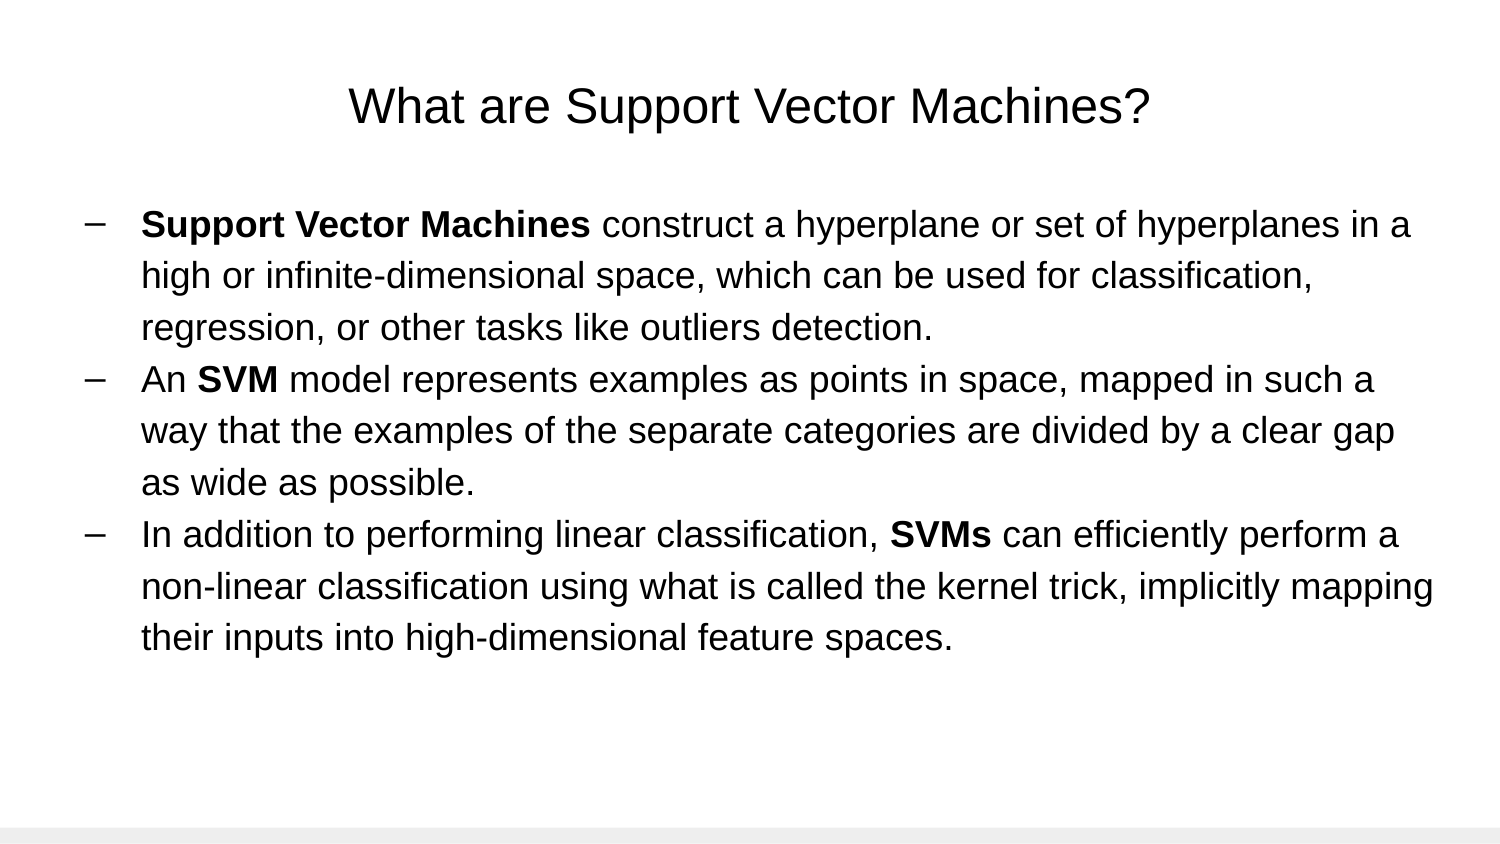

# What are Support Vector Machines?
Support Vector Machines construct a hyperplane or set of hyperplanes in a high or infinite-dimensional space, which can be used for classification, regression, or other tasks like outliers detection.
An SVM model represents examples as points in space, mapped in such a way that the examples of the separate categories are divided by a clear gap as wide as possible.
In addition to performing linear classification, SVMs can efficiently perform a non-linear classification using what is called the kernel trick, implicitly mapping their inputs into high-dimensional feature spaces.